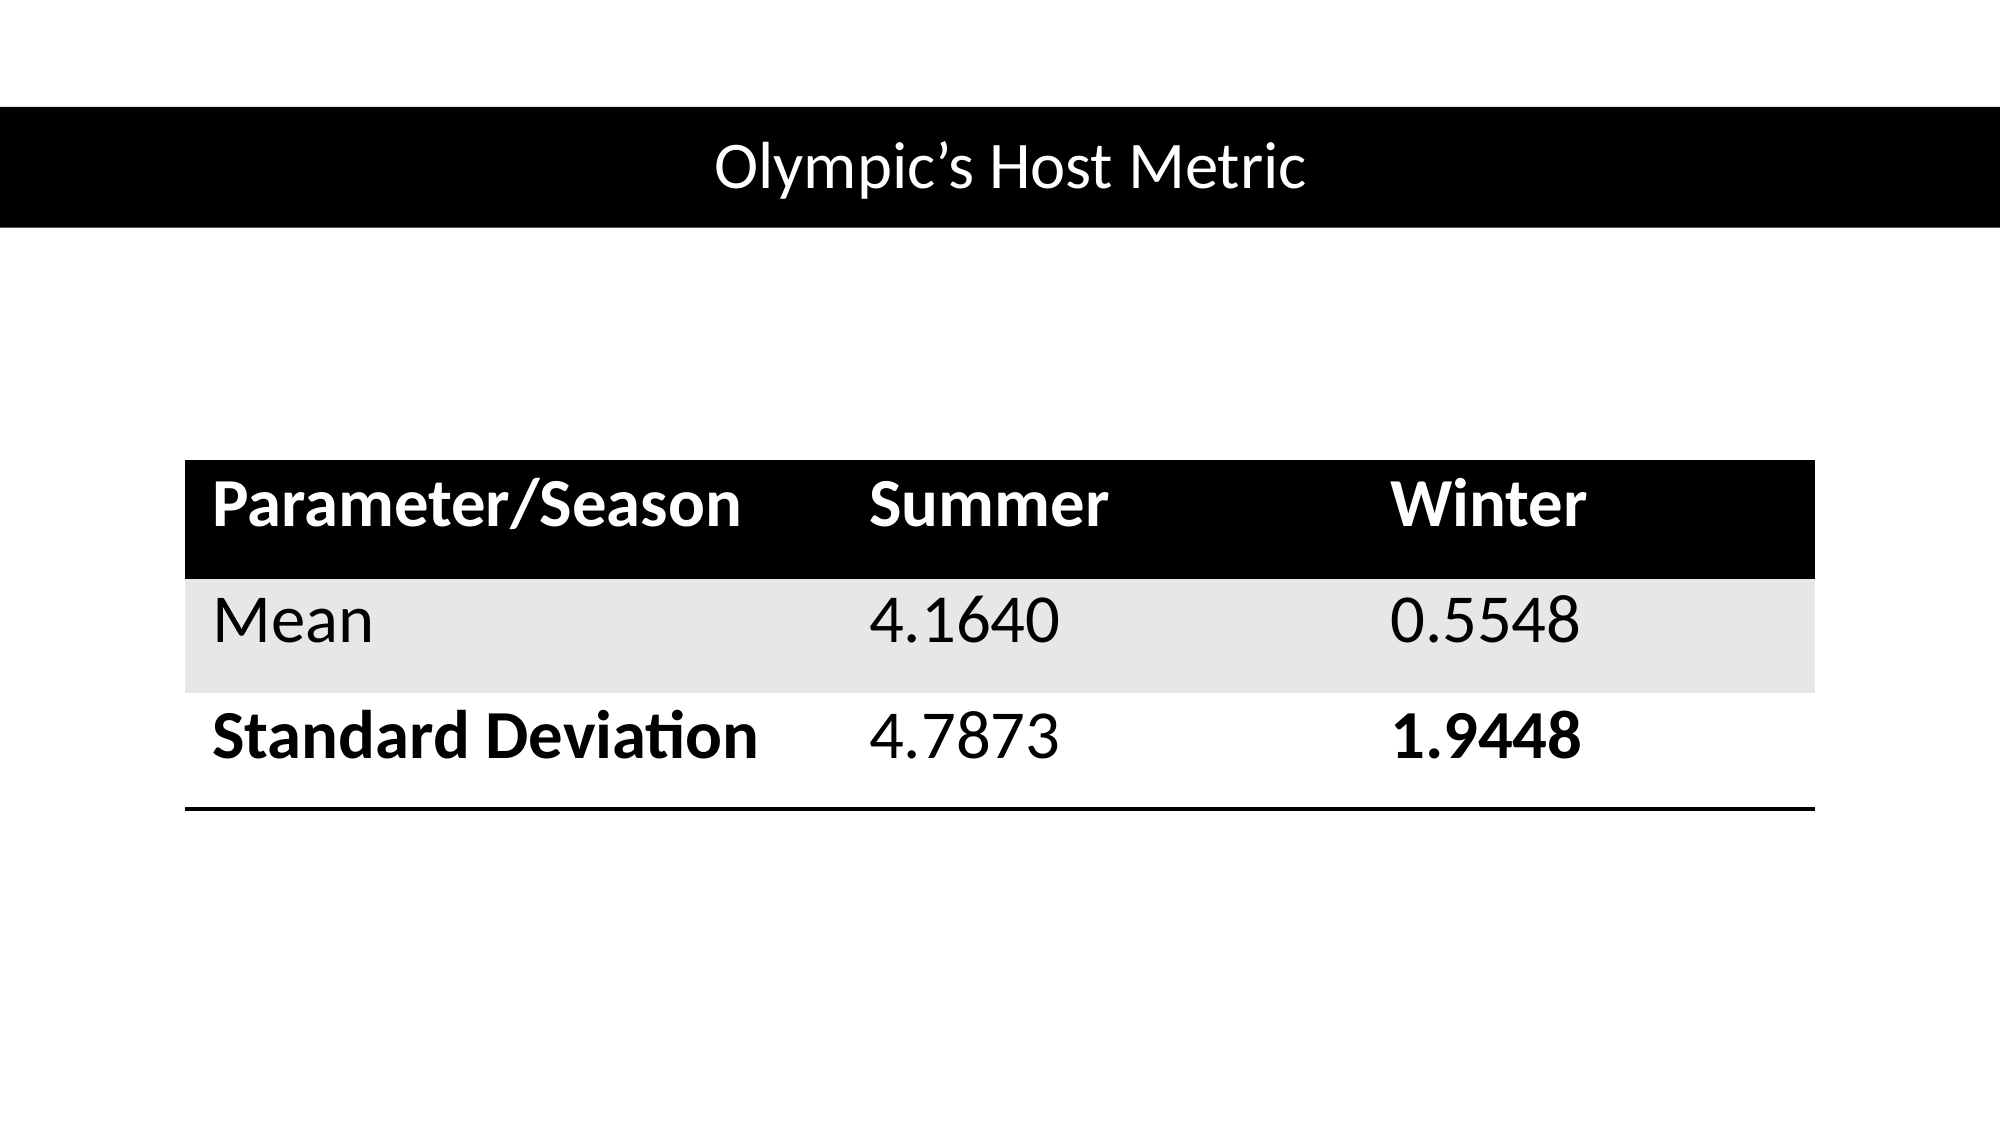

# Olympic’s Host Metric

| Parameter/Season | Summer | Winter |
| --- | --- | --- |
| Mean | 4.1640 | 0.5548 |
| Standard Deviation | 4.7873 | 1.9448 |